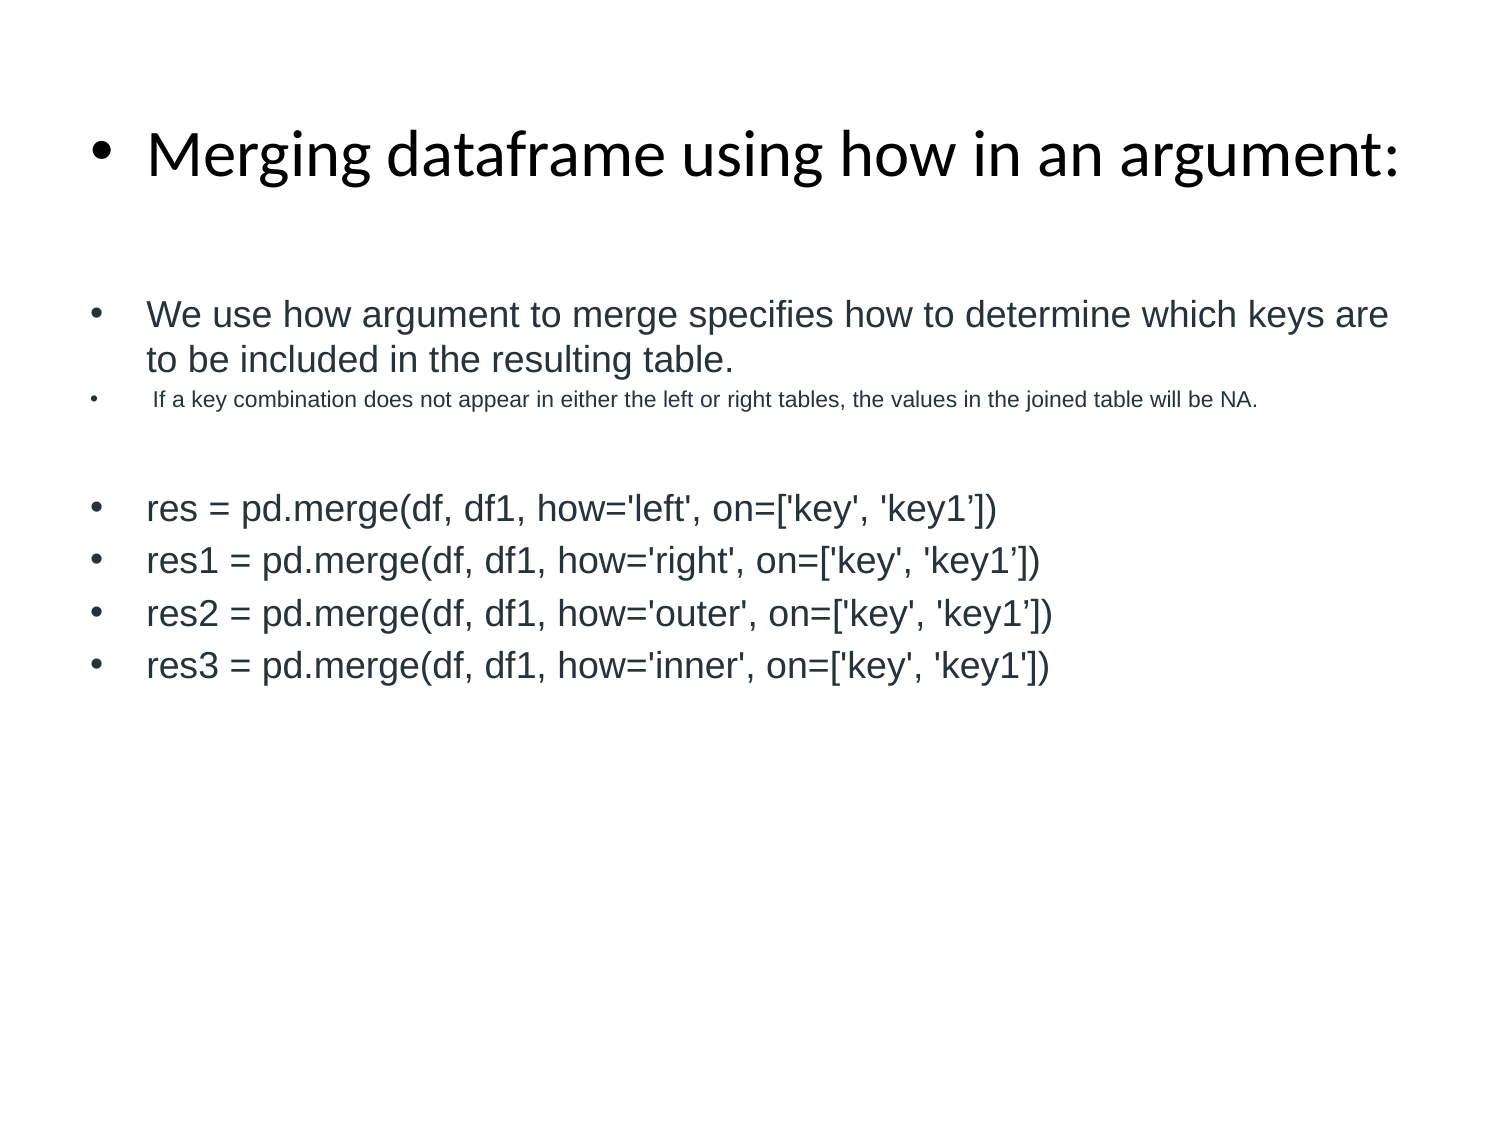

Merging dataframe using how in an argument:

We use how argument to merge specifies how to determine which keys are to be included in the resulting table.
 If a key combination does not appear in either the left or right tables, the values in the joined table will be NA.

res = pd.merge(df, df1, how='left', on=['key', 'key1’])
res1 = pd.merge(df, df1, how='right', on=['key', 'key1’])
res2 = pd.merge(df, df1, how='outer', on=['key', 'key1’])
res3 = pd.merge(df, df1, how='inner', on=['key', 'key1'])